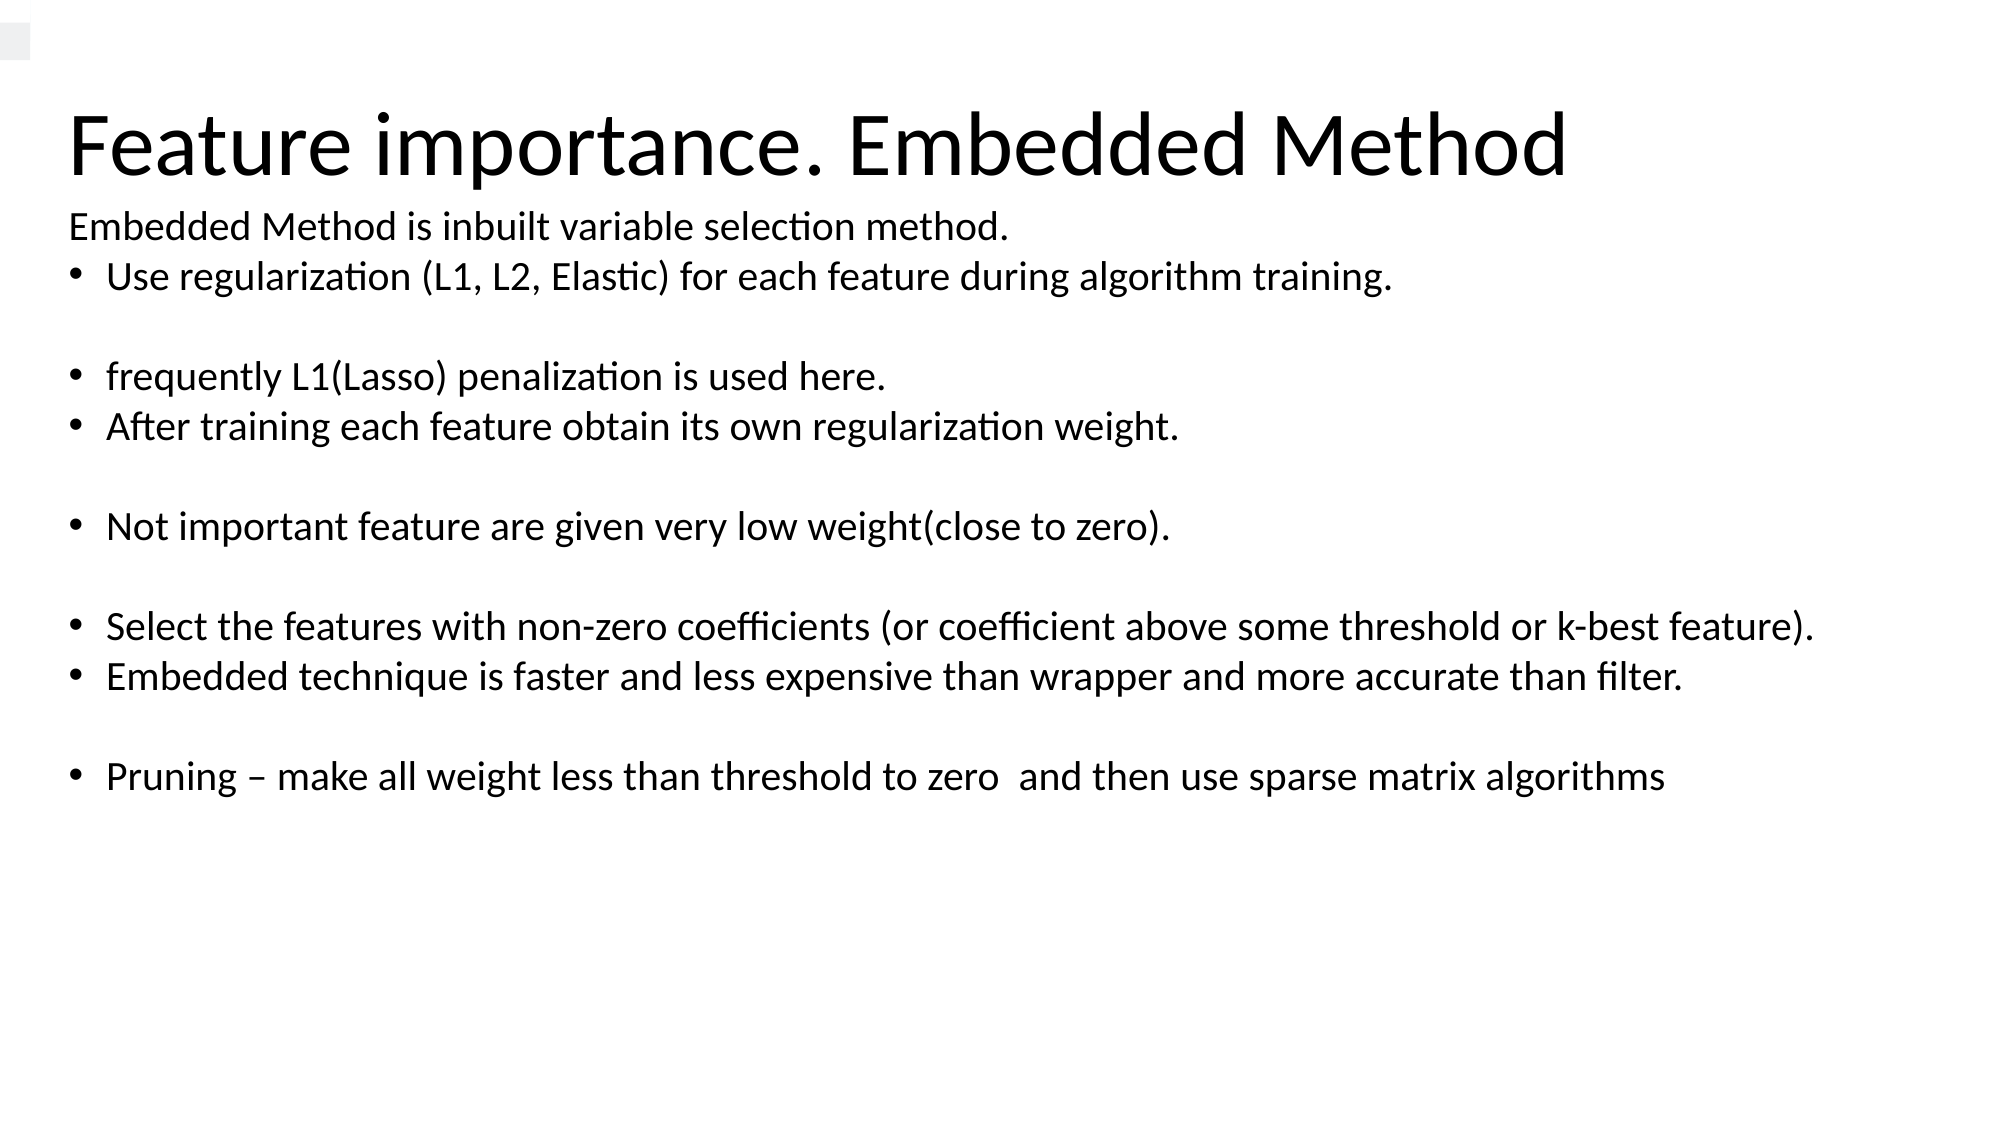

# Feature importance. Embedded Method

Embedded Method is inbuilt variable selection method.
Use regularization (L1, L2, Elastic) for each feature during algorithm training.
frequently L1(Lasso) penalization is used here.
After training each feature obtain its own regularization weight.
Not important feature are given very low weight(close to zero).
Select the features with non-zero coefficients (or coefficient above some threshold or k-best feature).
Embedded technique is faster and less expensive than wrapper and more accurate than filter.

Pruning – make all weight less than threshold to zero  and then use sparse matrix algorithms